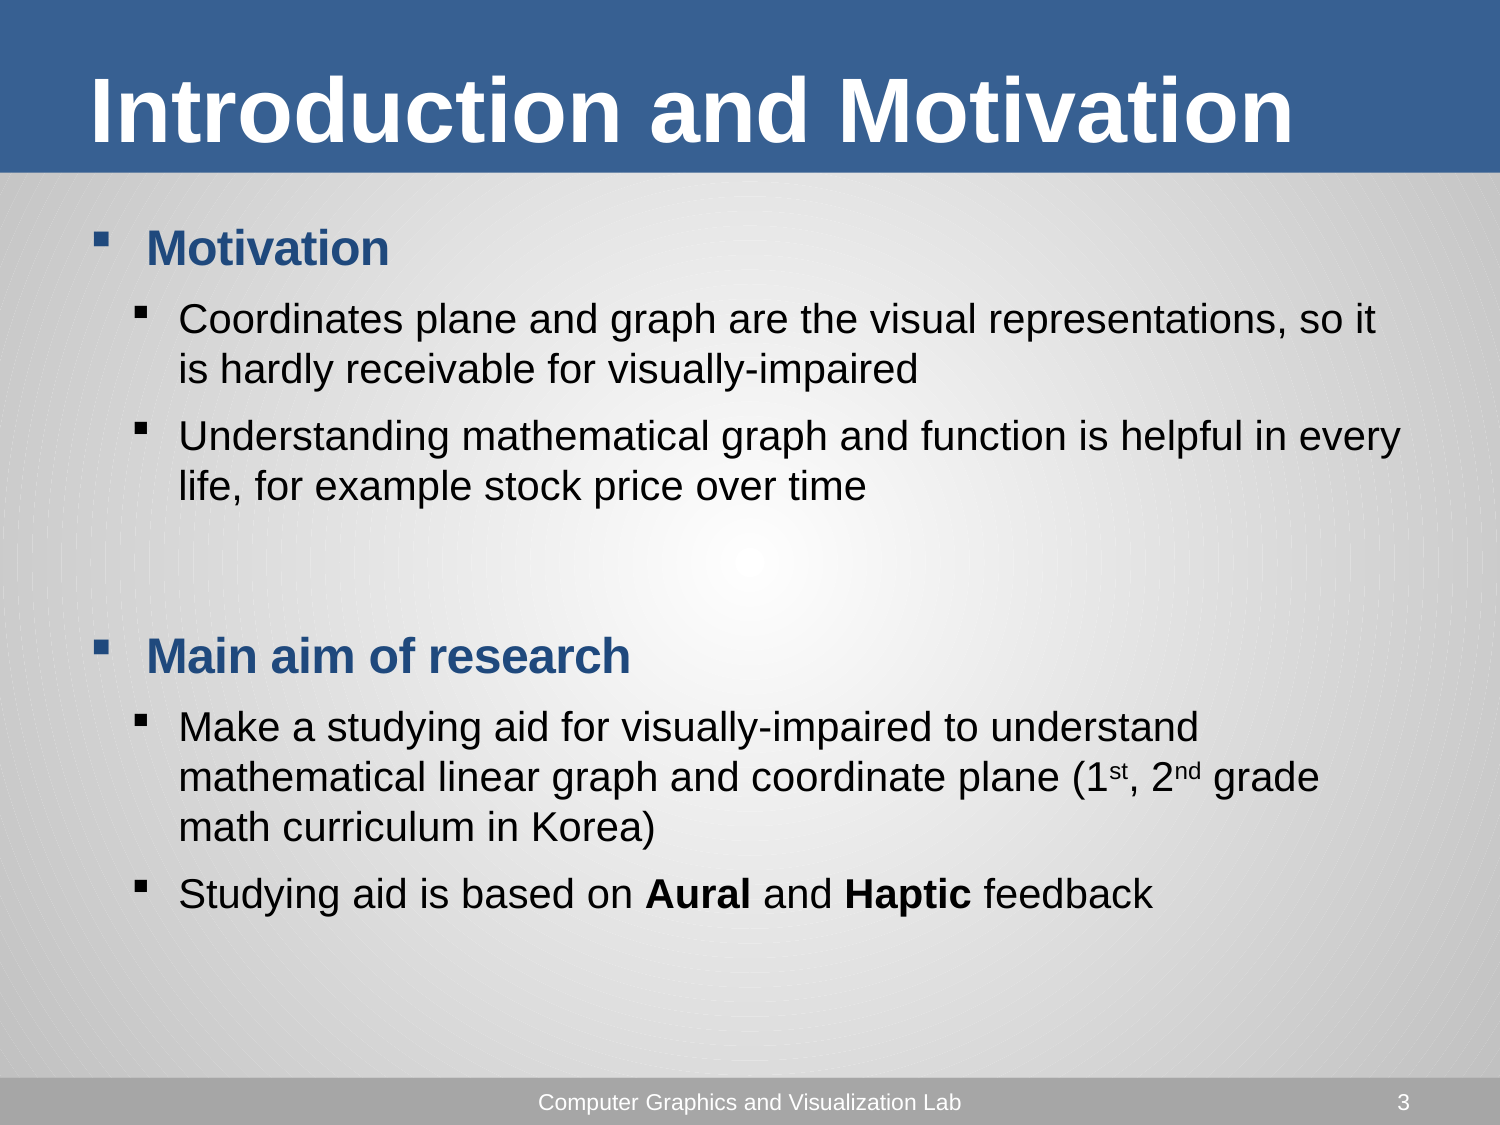

# Introduction and Motivation
Motivation
Coordinates plane and graph are the visual representations, so it is hardly receivable for visually-impaired
Understanding mathematical graph and function is helpful in every life, for example stock price over time

Main aim of research
Make a studying aid for visually-impaired to understand mathematical linear graph and coordinate plane (1st, 2nd grade math curriculum in Korea)
Studying aid is based on Aural and Haptic feedback

Computer Graphics and Visualization Lab
3